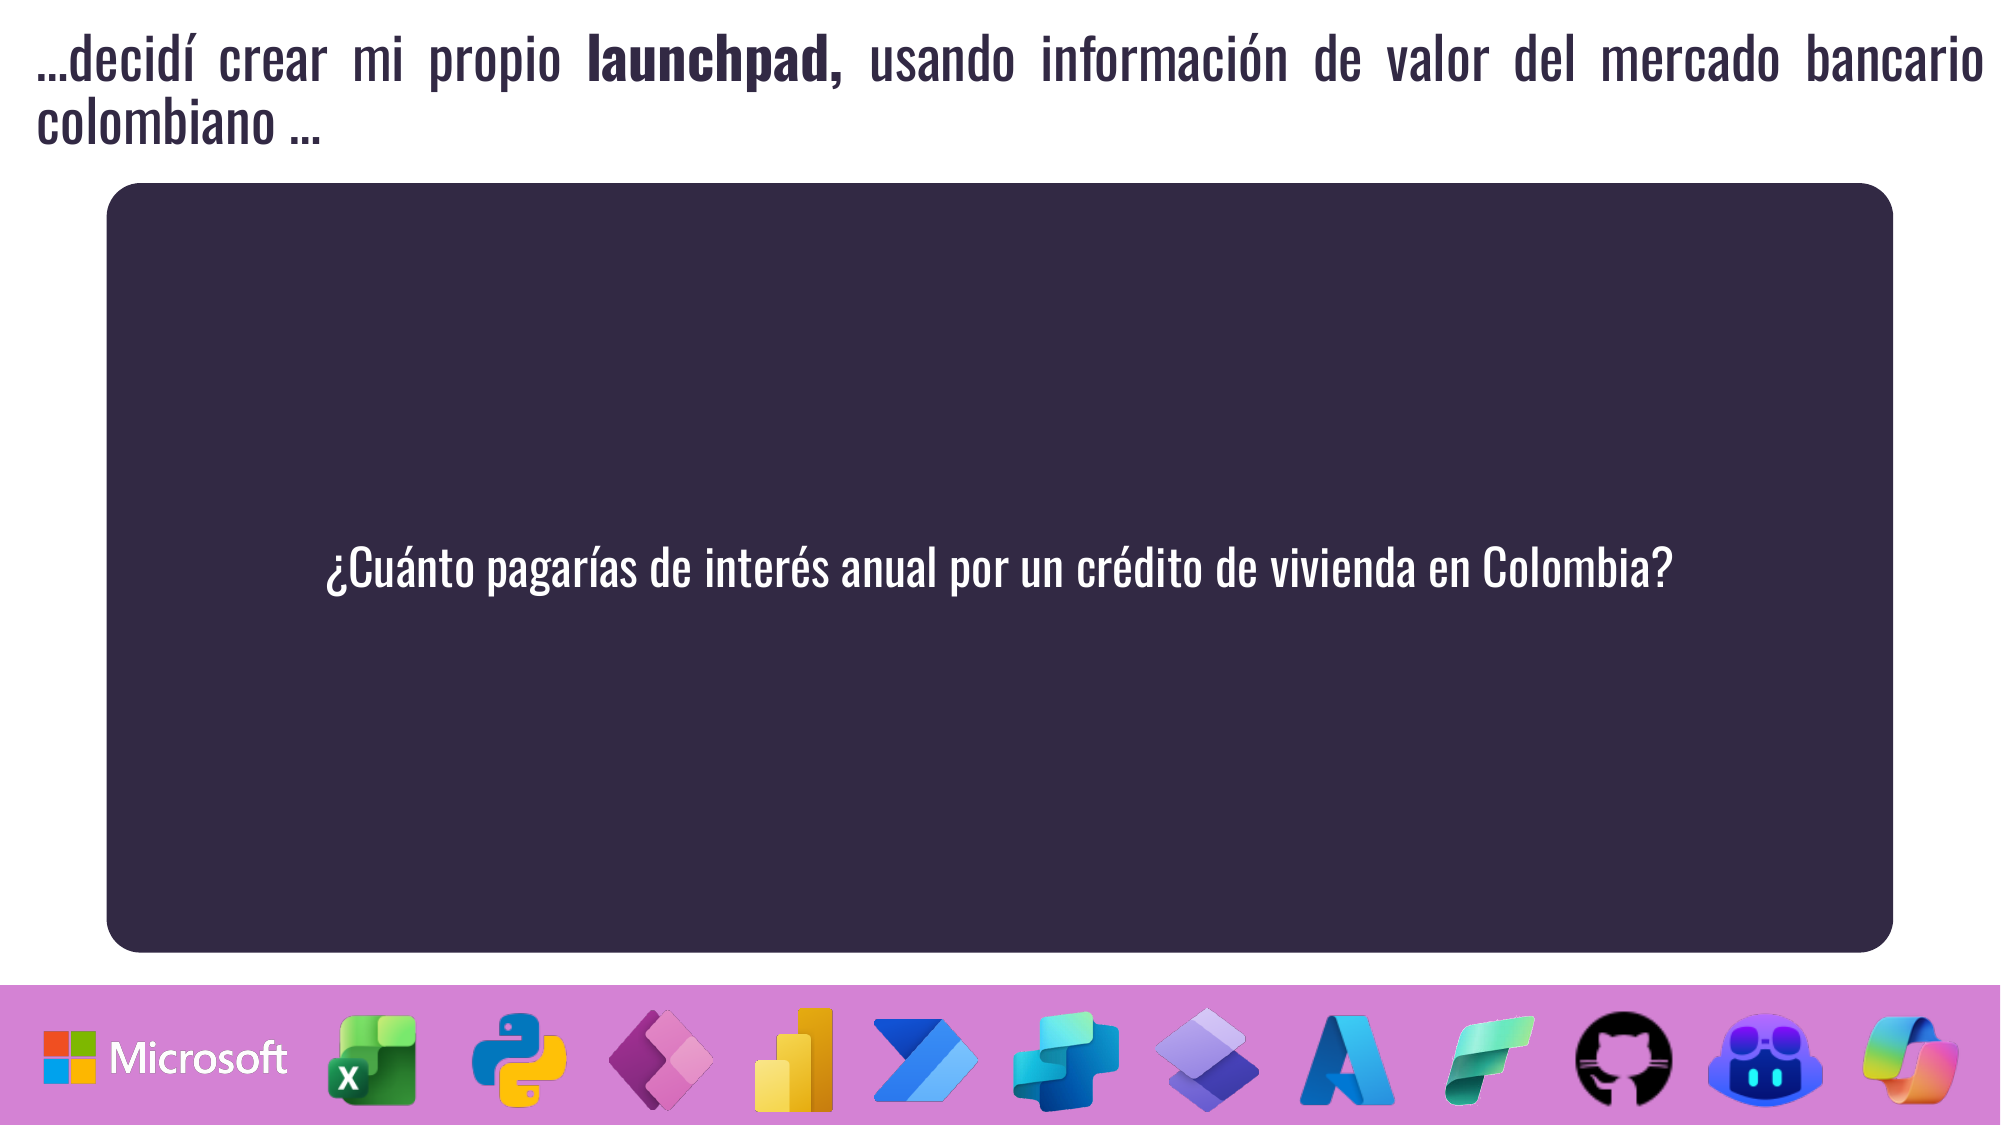

…decidí crear mi propio launchpad, usando información de valor del mercado bancario colombiano …
¿Cuánto pagarías de interés anual por un crédito de vivienda en Colombia?